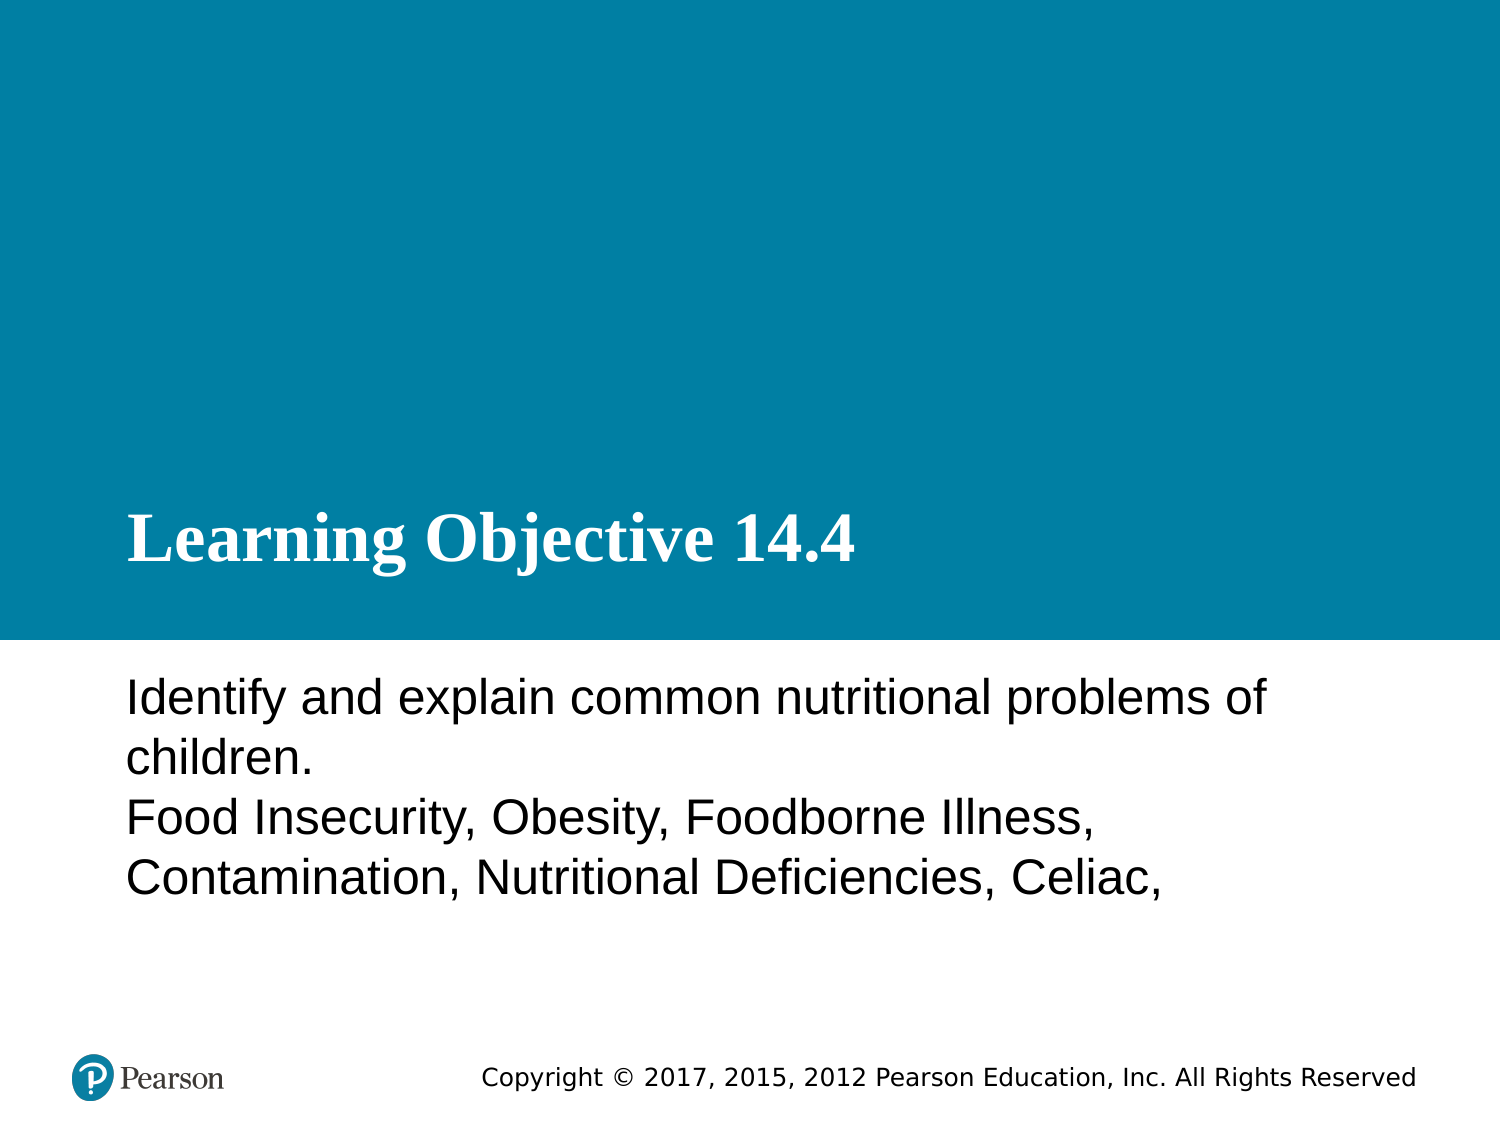

# Learning Objective 14.4
Identify and explain common nutritional problems of children.
Food Insecurity, Obesity, Foodborne Illness, Contamination, Nutritional Deficiencies, Celiac,